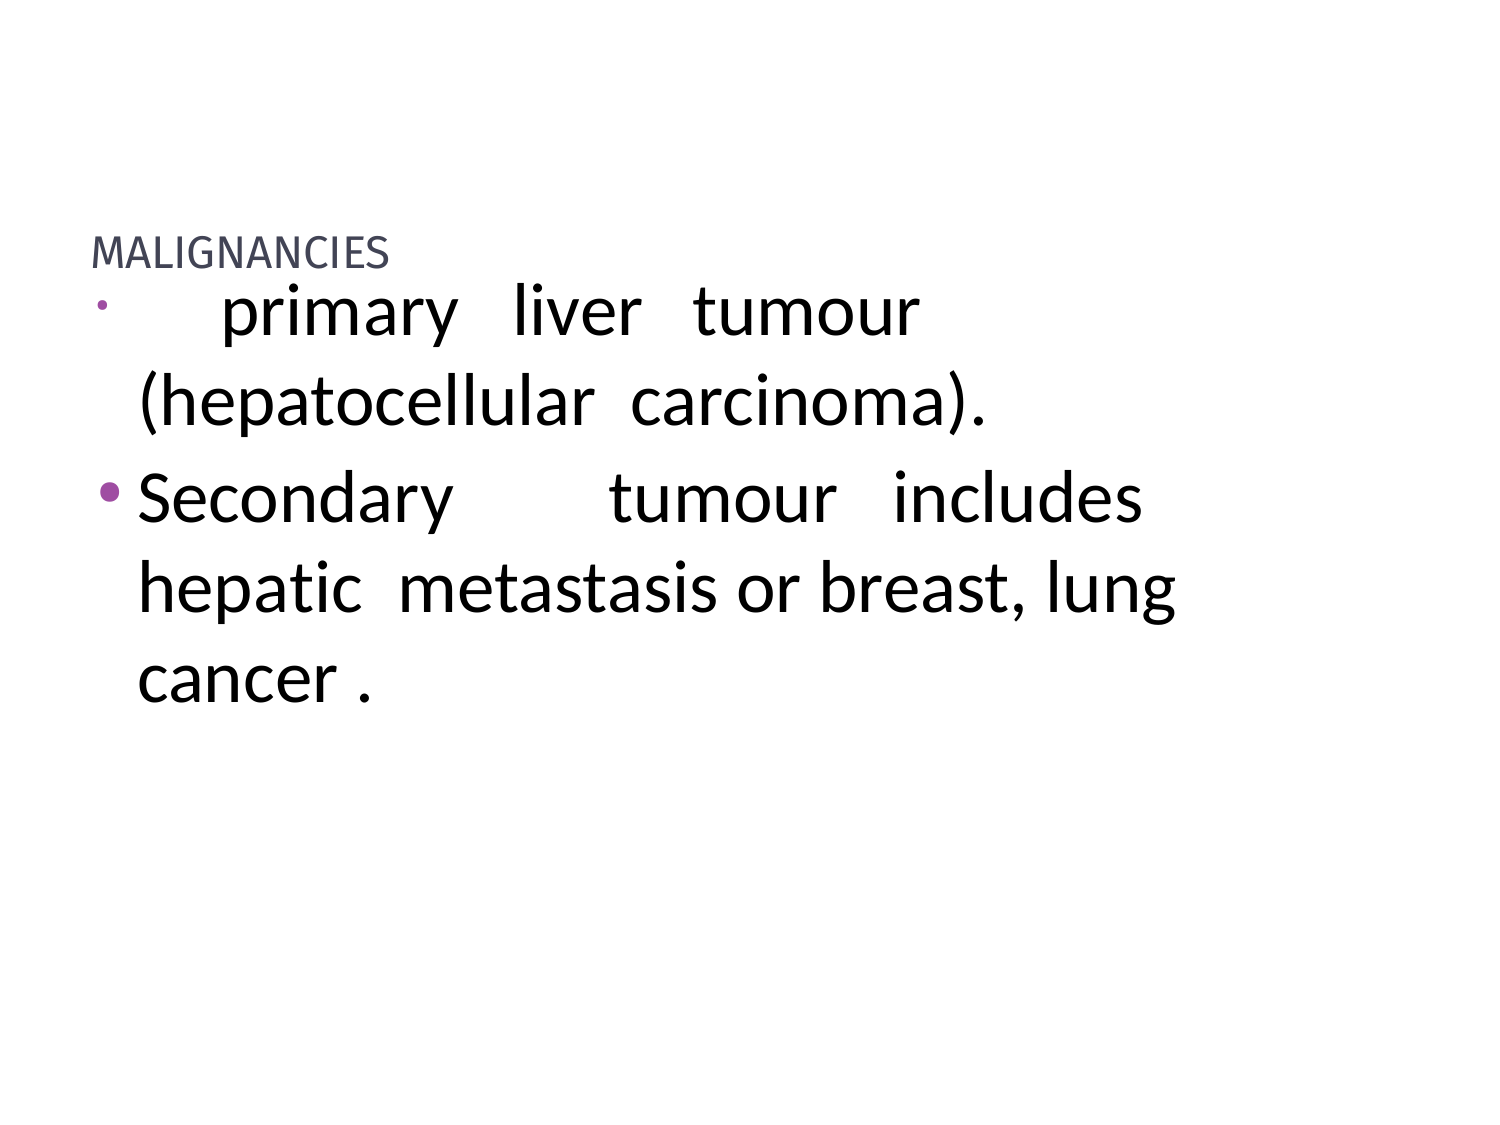

# MALIGNANCIES
	primary	liver	tumour	(hepatocellular  carcinoma).
Secondary	tumour	includes	hepatic  metastasis or breast, lung cancer .